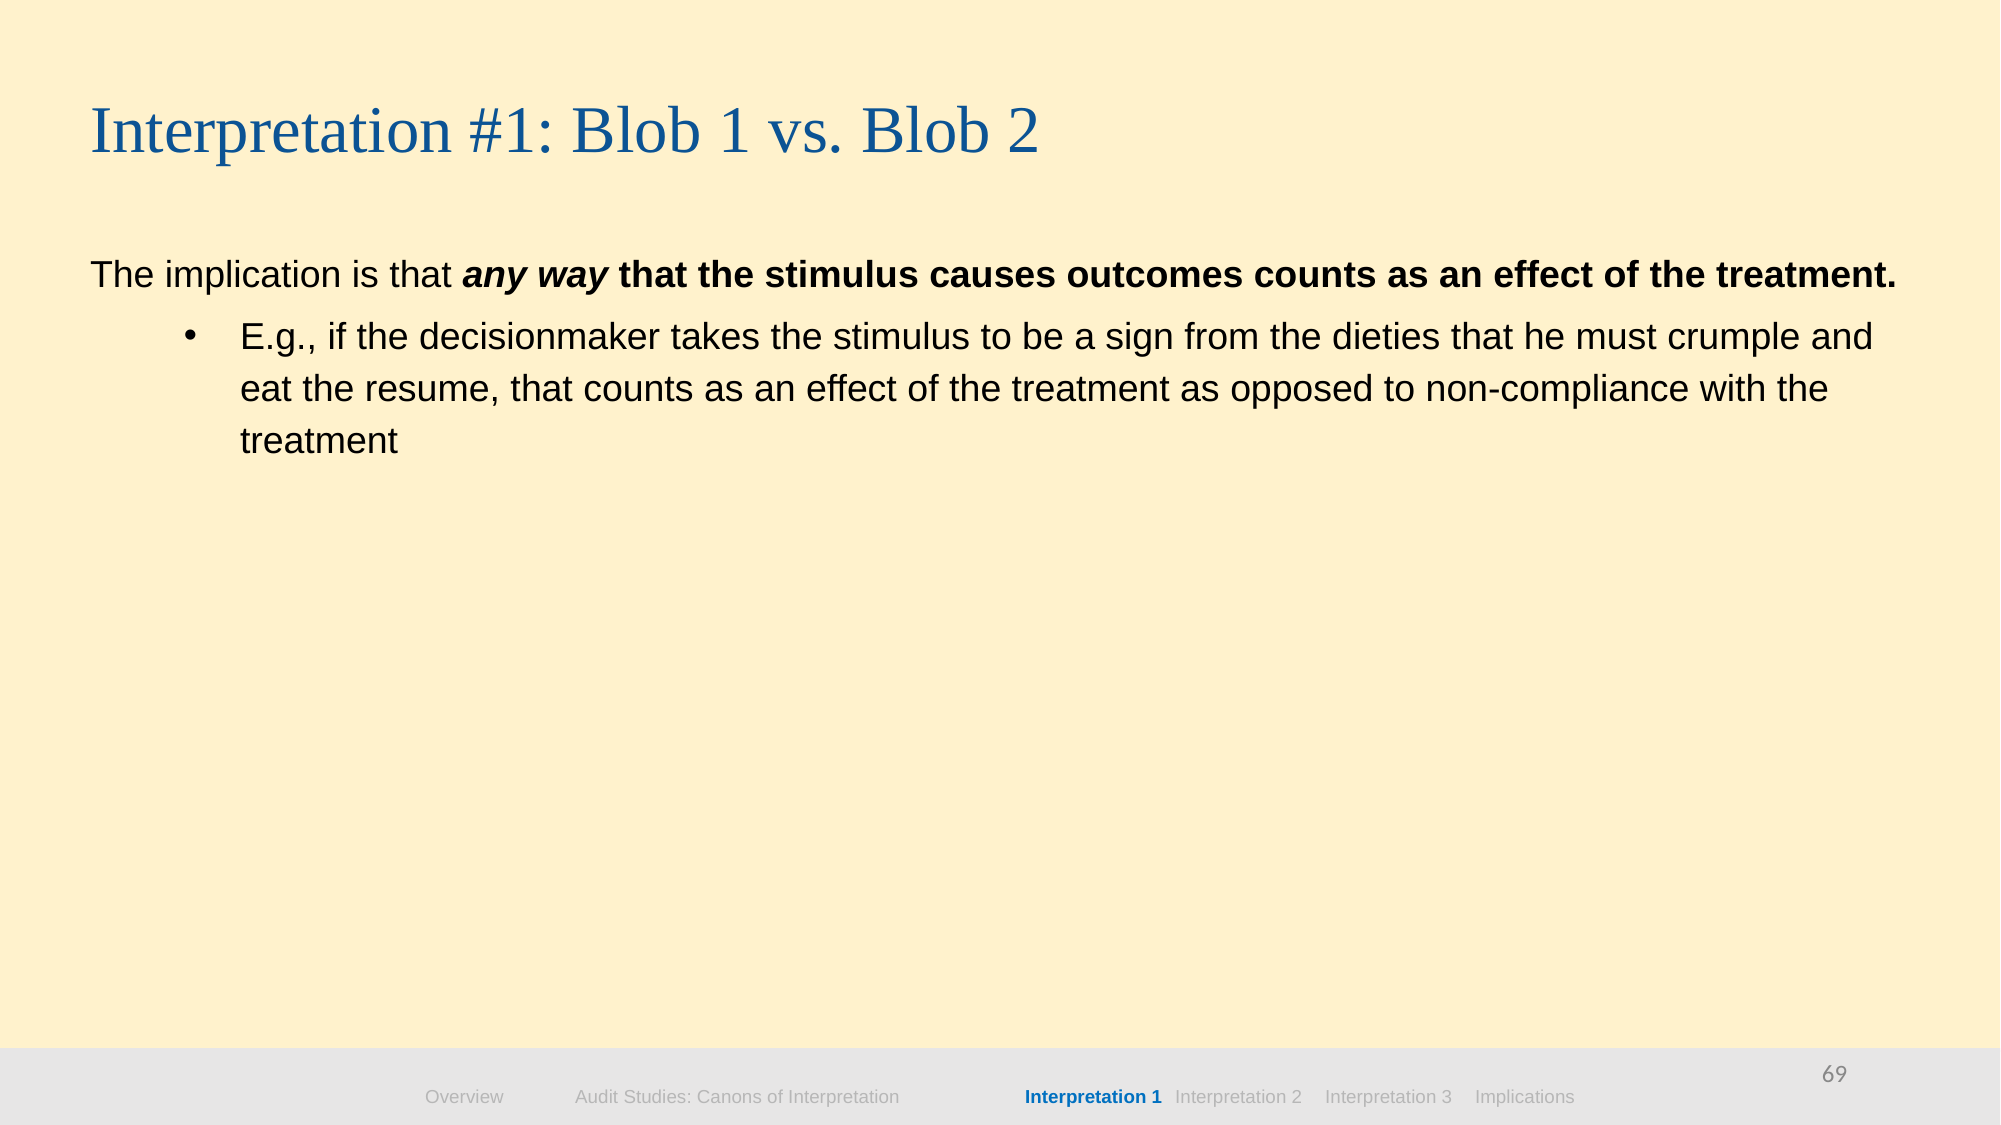

# Interpretation #1: Blob 1 vs. Blob 2
The implication is that any way that the stimulus causes outcomes counts as an effect of the treatment.
E.g., if the decisionmaker takes the stimulus to be a sign from the dieties that he must crumple and eat the resume, that counts as an effect of the treatment as opposed to non-compliance with the treatment

69
Overview	Audit Studies: Canons of Interpretation	Interpretation 1	Interpretation 2	Interpretation 3	Implications